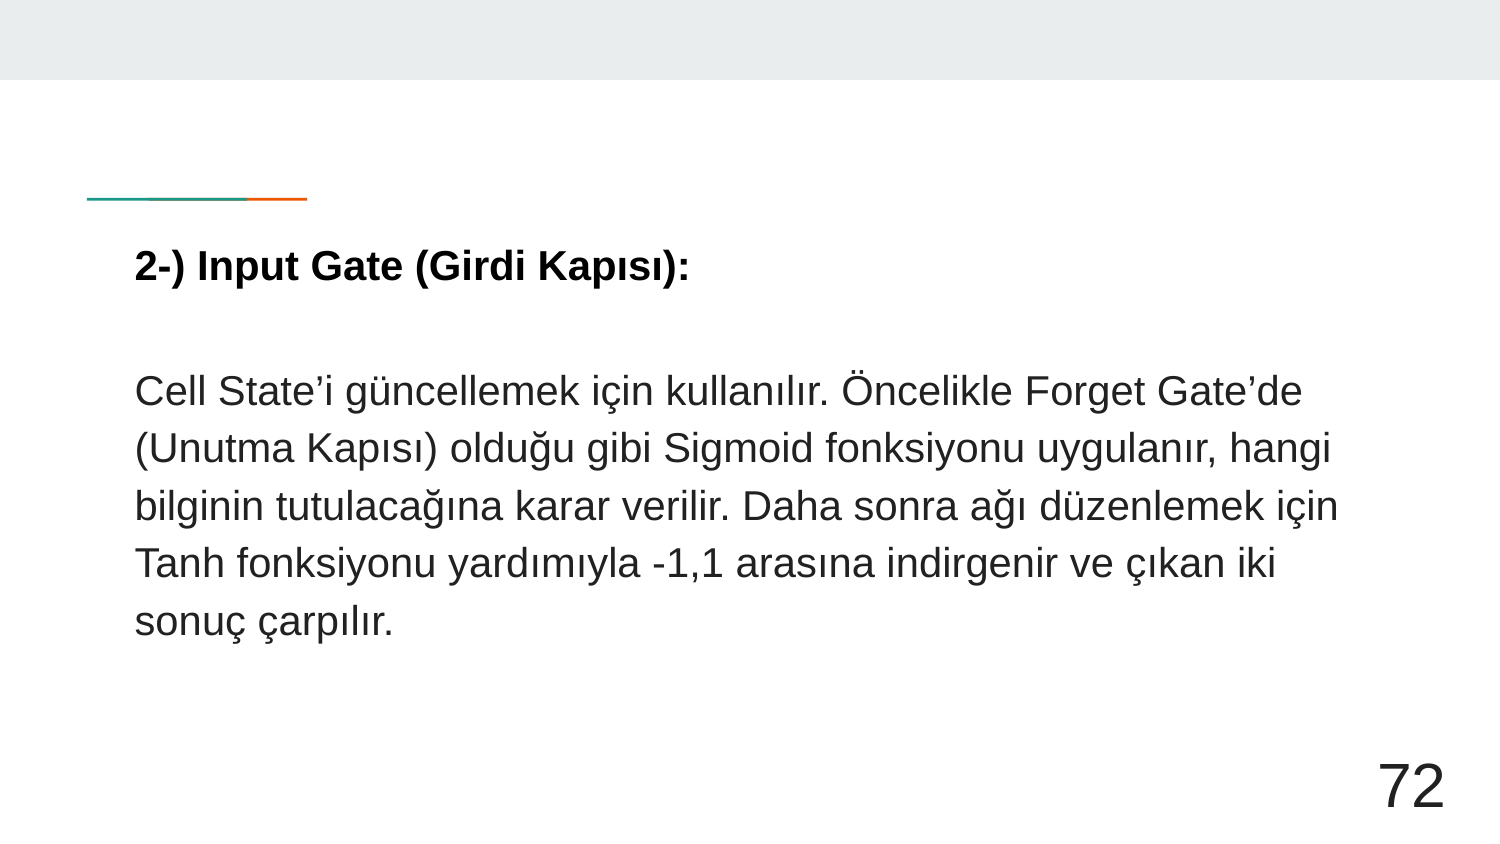

# 2-) Input Gate (Girdi Kapısı):

Cell State’i güncellemek için kullanılır. Öncelikle Forget Gate’de (Unutma Kapısı) olduğu gibi Sigmoid fonksiyonu uygulanır, hangi bilginin tutulacağına karar verilir. Daha sonra ağı düzenlemek için Tanh fonksiyonu yardımıyla -1,1 arasına indirgenir ve çıkan iki sonuç çarpılır.

72